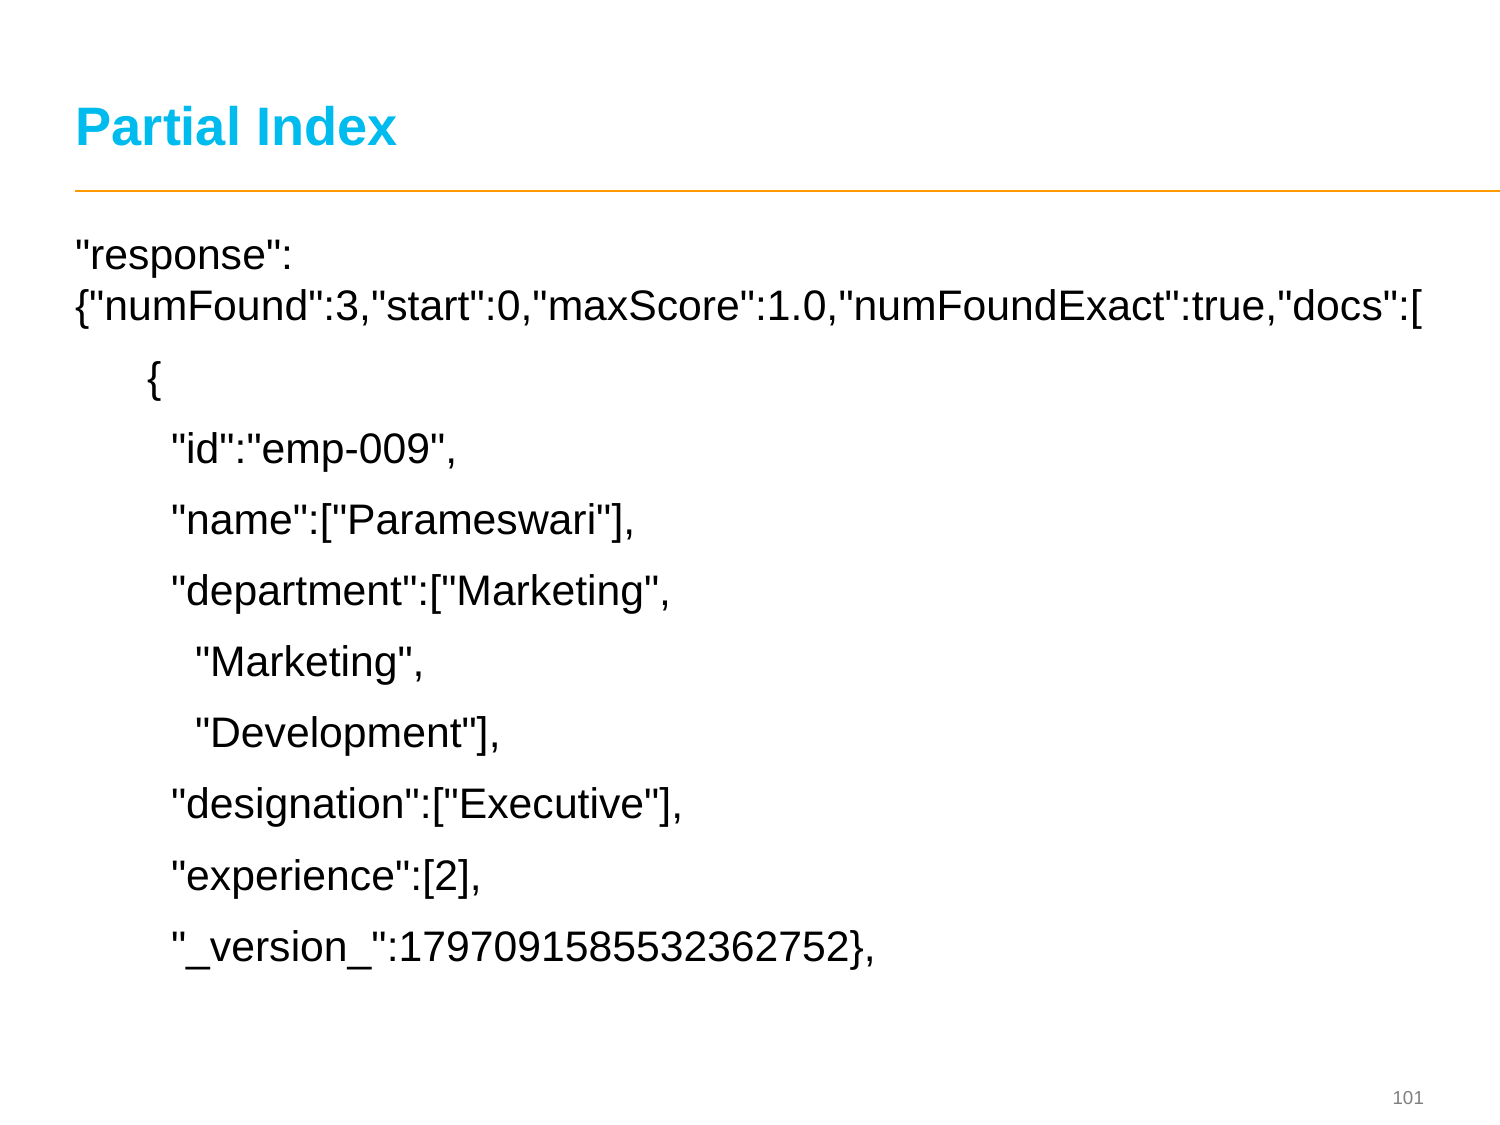

# Partial Index
"response":{"numFound":3,"start":0,"maxScore":1.0,"numFoundExact":true,"docs":[
      {
        "id":"emp-009",
        "name":["Parameswari"],
        "department":["Marketing",
          "Marketing",
          "Development"],
        "designation":["Executive"],
        "experience":[2],
        "_version_":1797091585532362752},